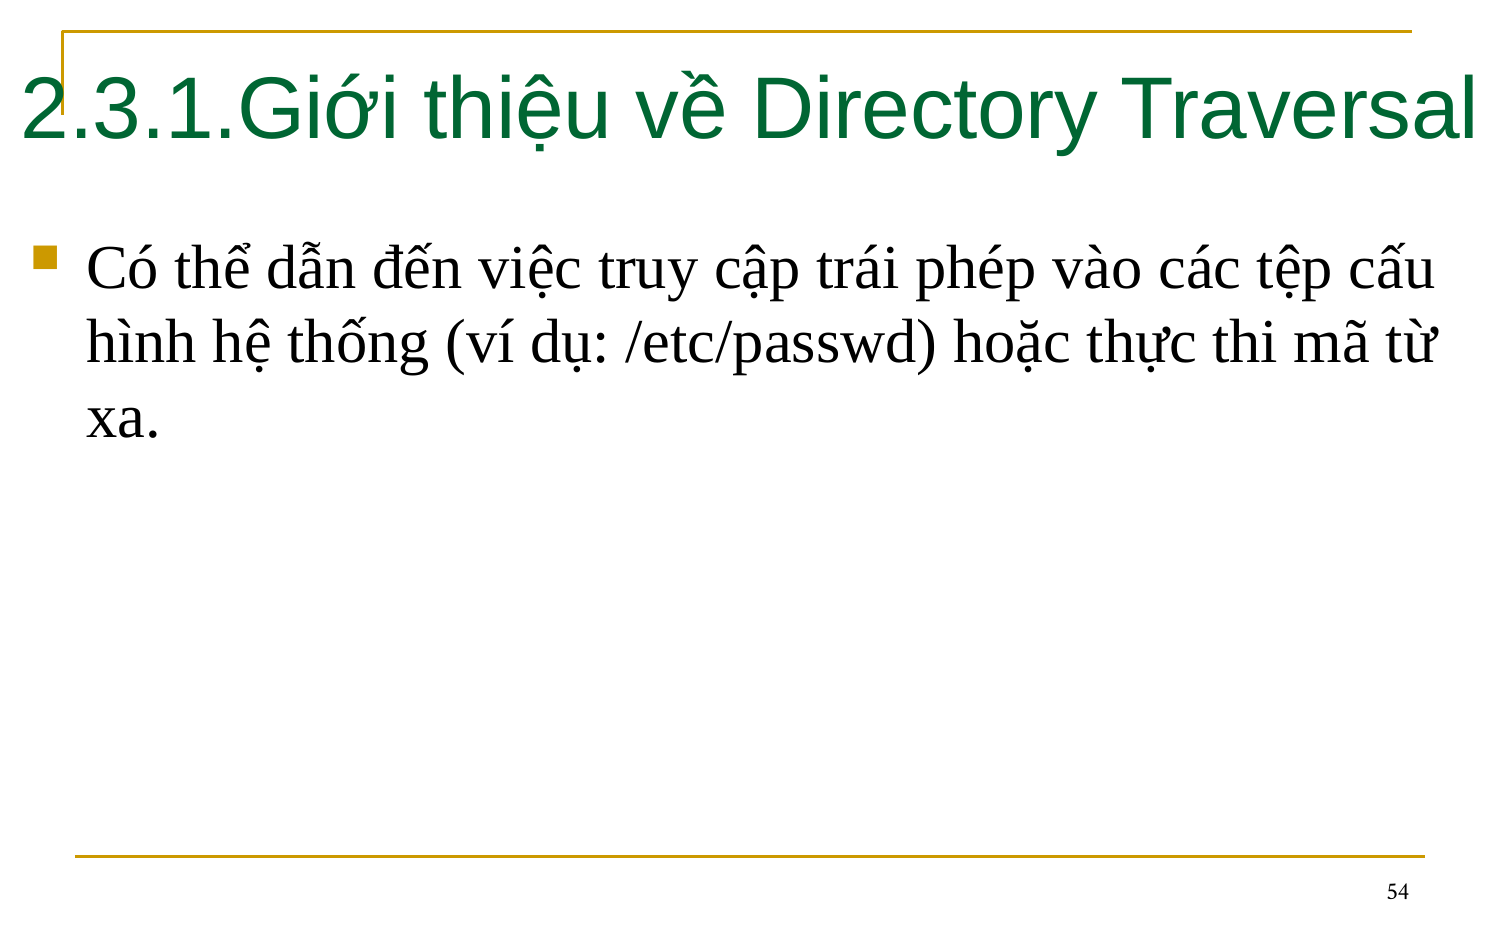

# 2.3.1.Giới thiệu về Directory Traversal
Có thể dẫn đến việc truy cập trái phép vào các tệp cấu hình hệ thống (ví dụ: /etc/passwd) hoặc thực thi mã từ xa.

54